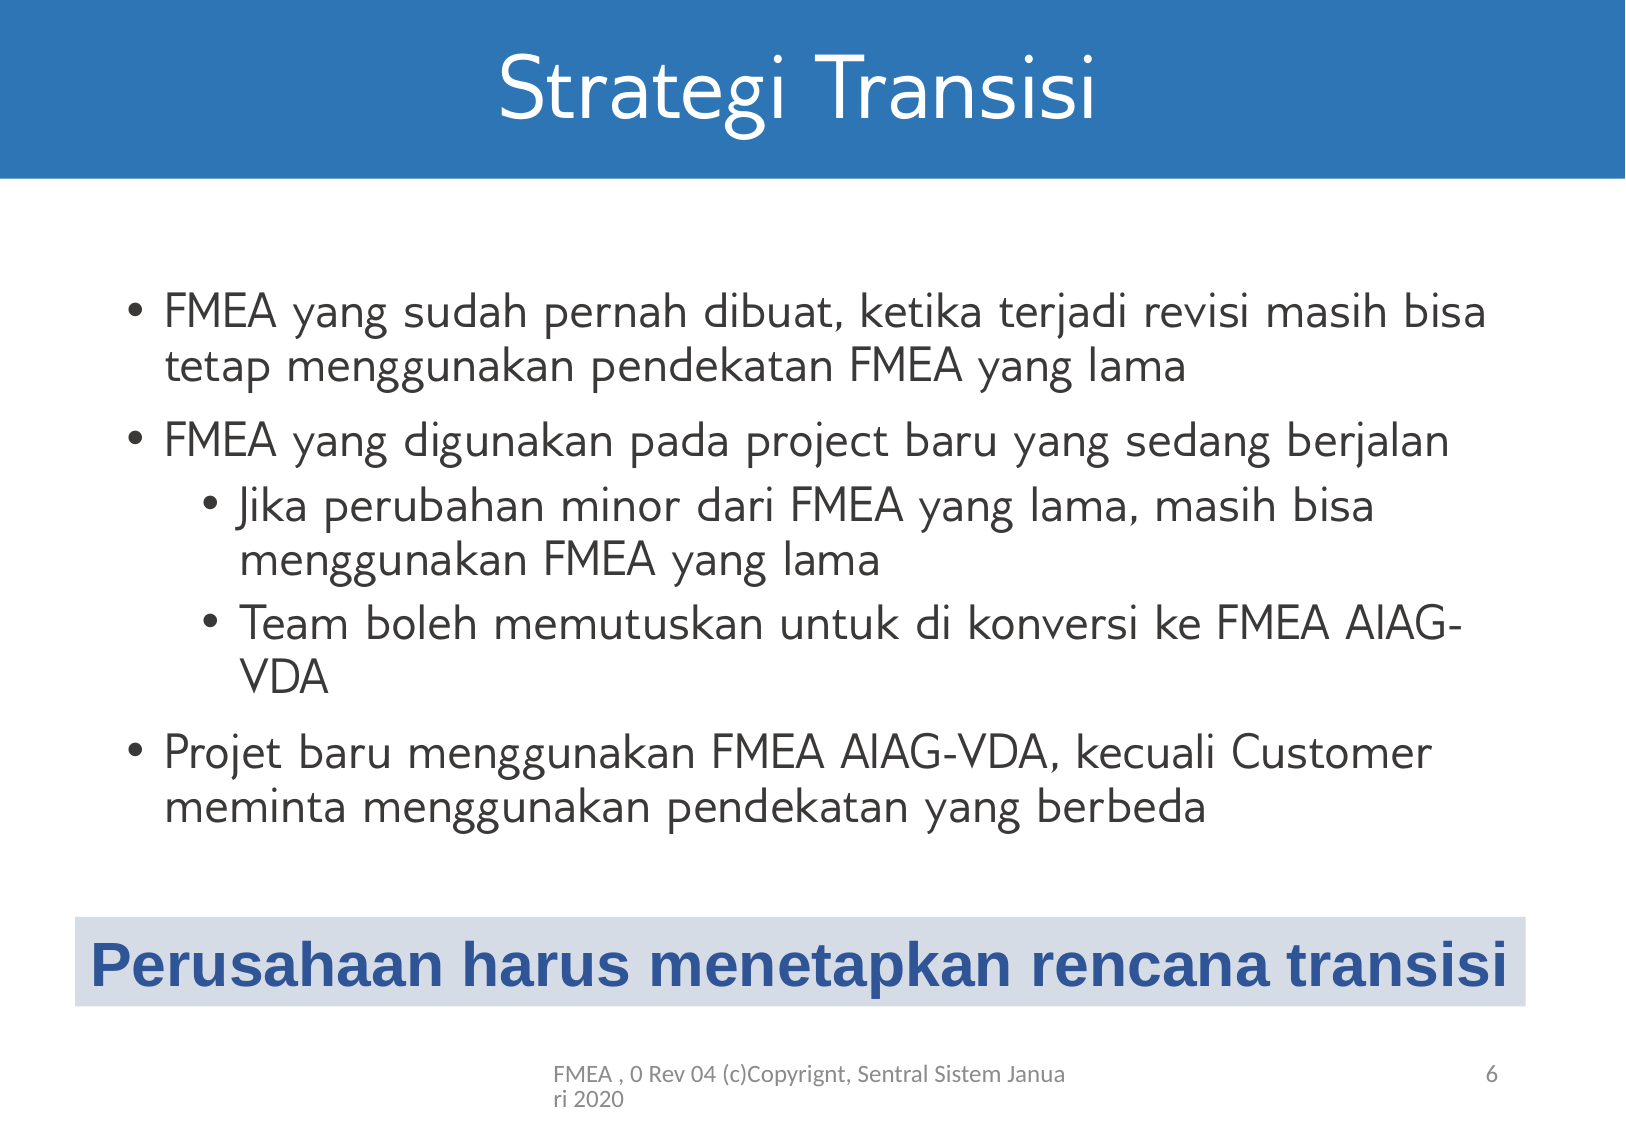

# Strategi Transisi
FMEA yang sudah pernah dibuat, ketika terjadi revisi masih bisa tetap menggunakan pendekatan FMEA yang lama
FMEA yang digunakan pada project baru yang sedang berjalan
Jika perubahan minor dari FMEA yang lama, masih bisa menggunakan FMEA yang lama
Team boleh memutuskan untuk di konversi ke FMEA AIAG-VDA
Projet baru menggunakan FMEA AIAG-VDA, kecuali Customer meminta menggunakan pendekatan yang berbeda
Perusahaan harus menetapkan rencana transisi
FMEA , 0 Rev 04 (c)Copyrignt, Sentral Sistem Januari 2020
6